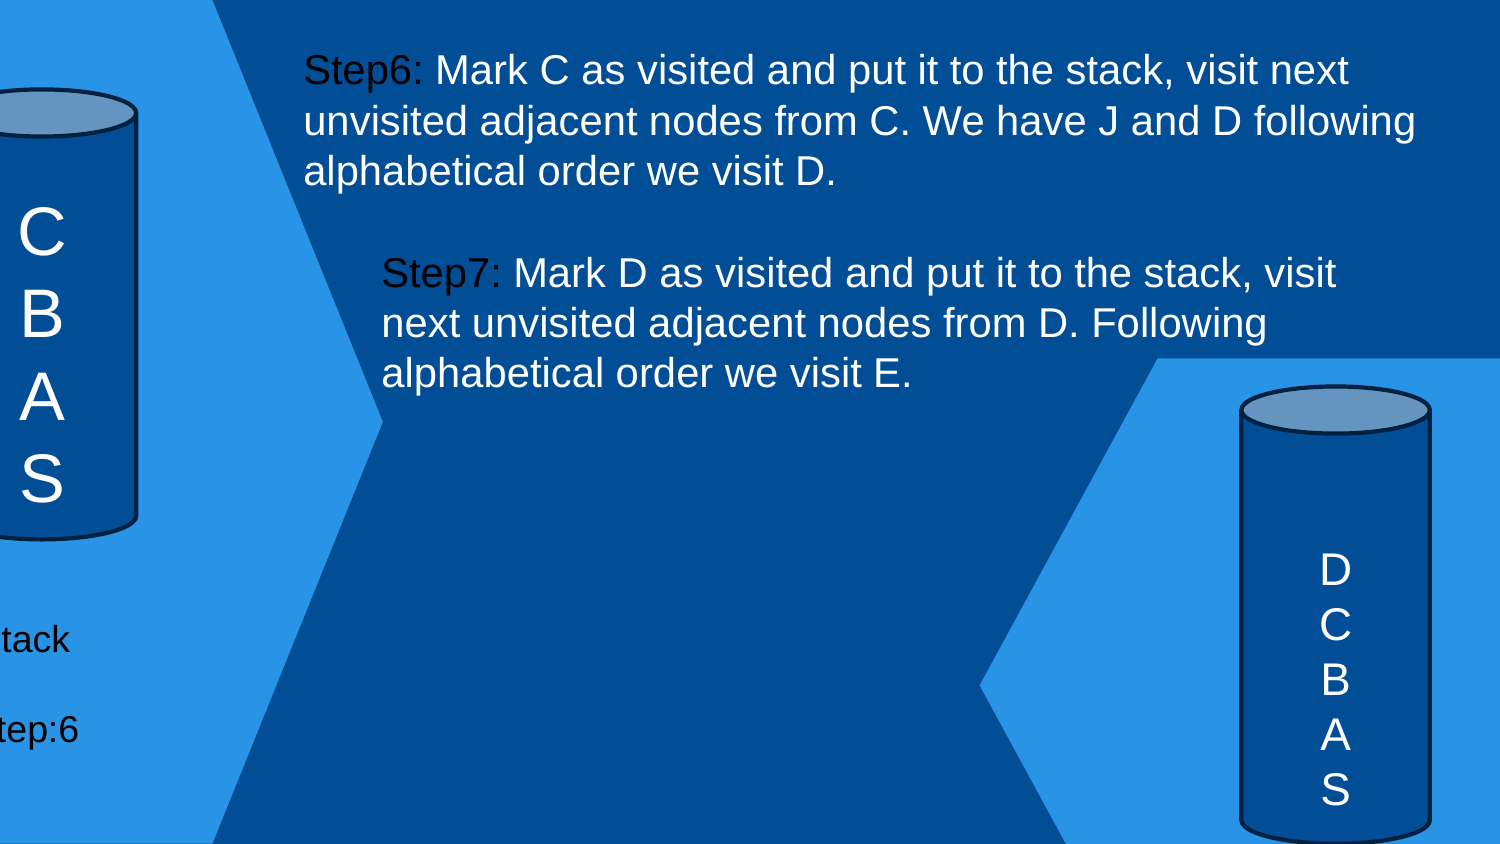

Stack

                         Step:6
Step6: Mark C as visited and put it to the stack, visit next unvisited adjacent nodes from C. We have J and D following alphabetical order we visit D.

C
B
A
S
Step7: Mark D as visited and put it to the stack, visit next unvisited adjacent nodes from D. Following alphabetical order we visit E.

                             Stack

                             Step:7

D
C
B
A
S